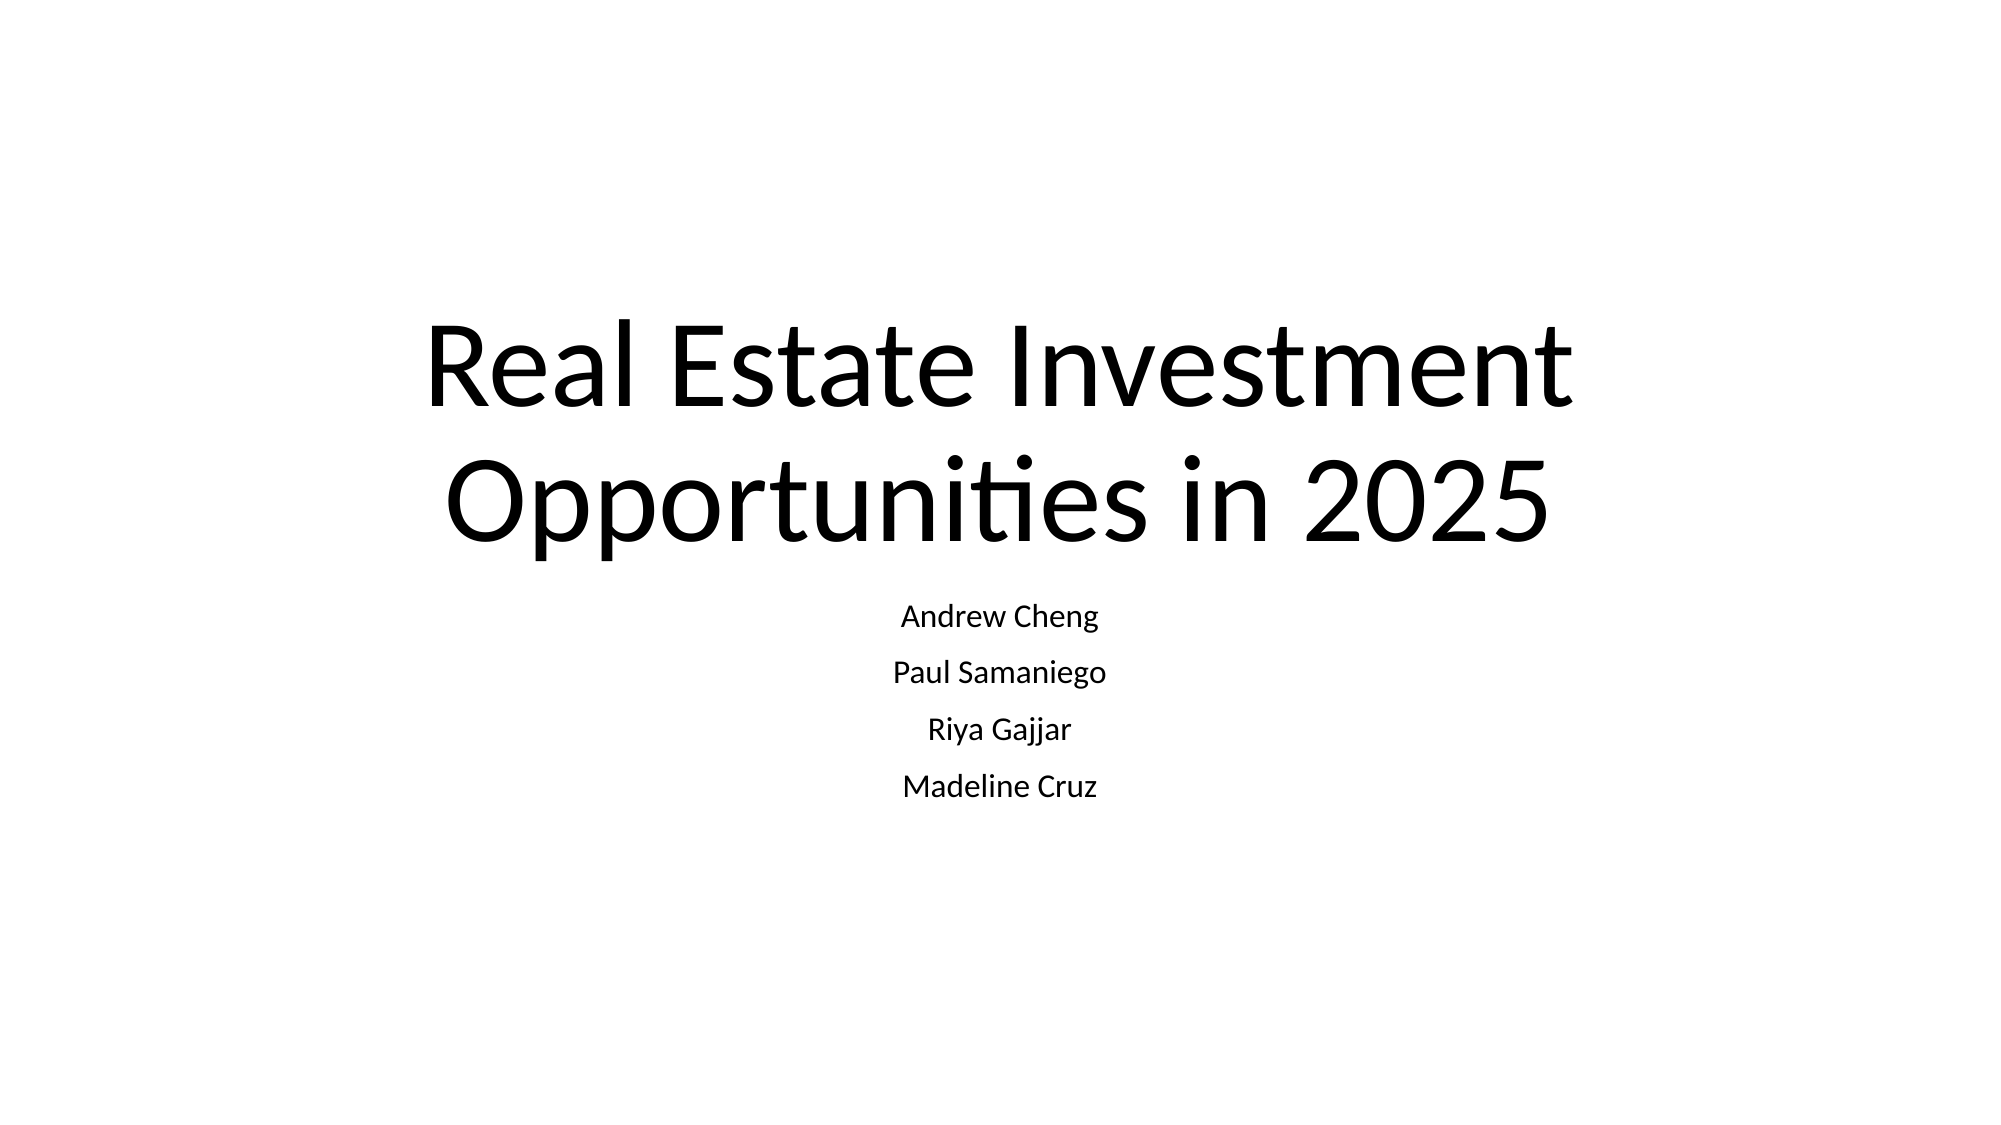

# Real Estate Investment Opportunities in 2025
Andrew Cheng
Paul Samaniego
Riya Gajjar
Madeline Cruz